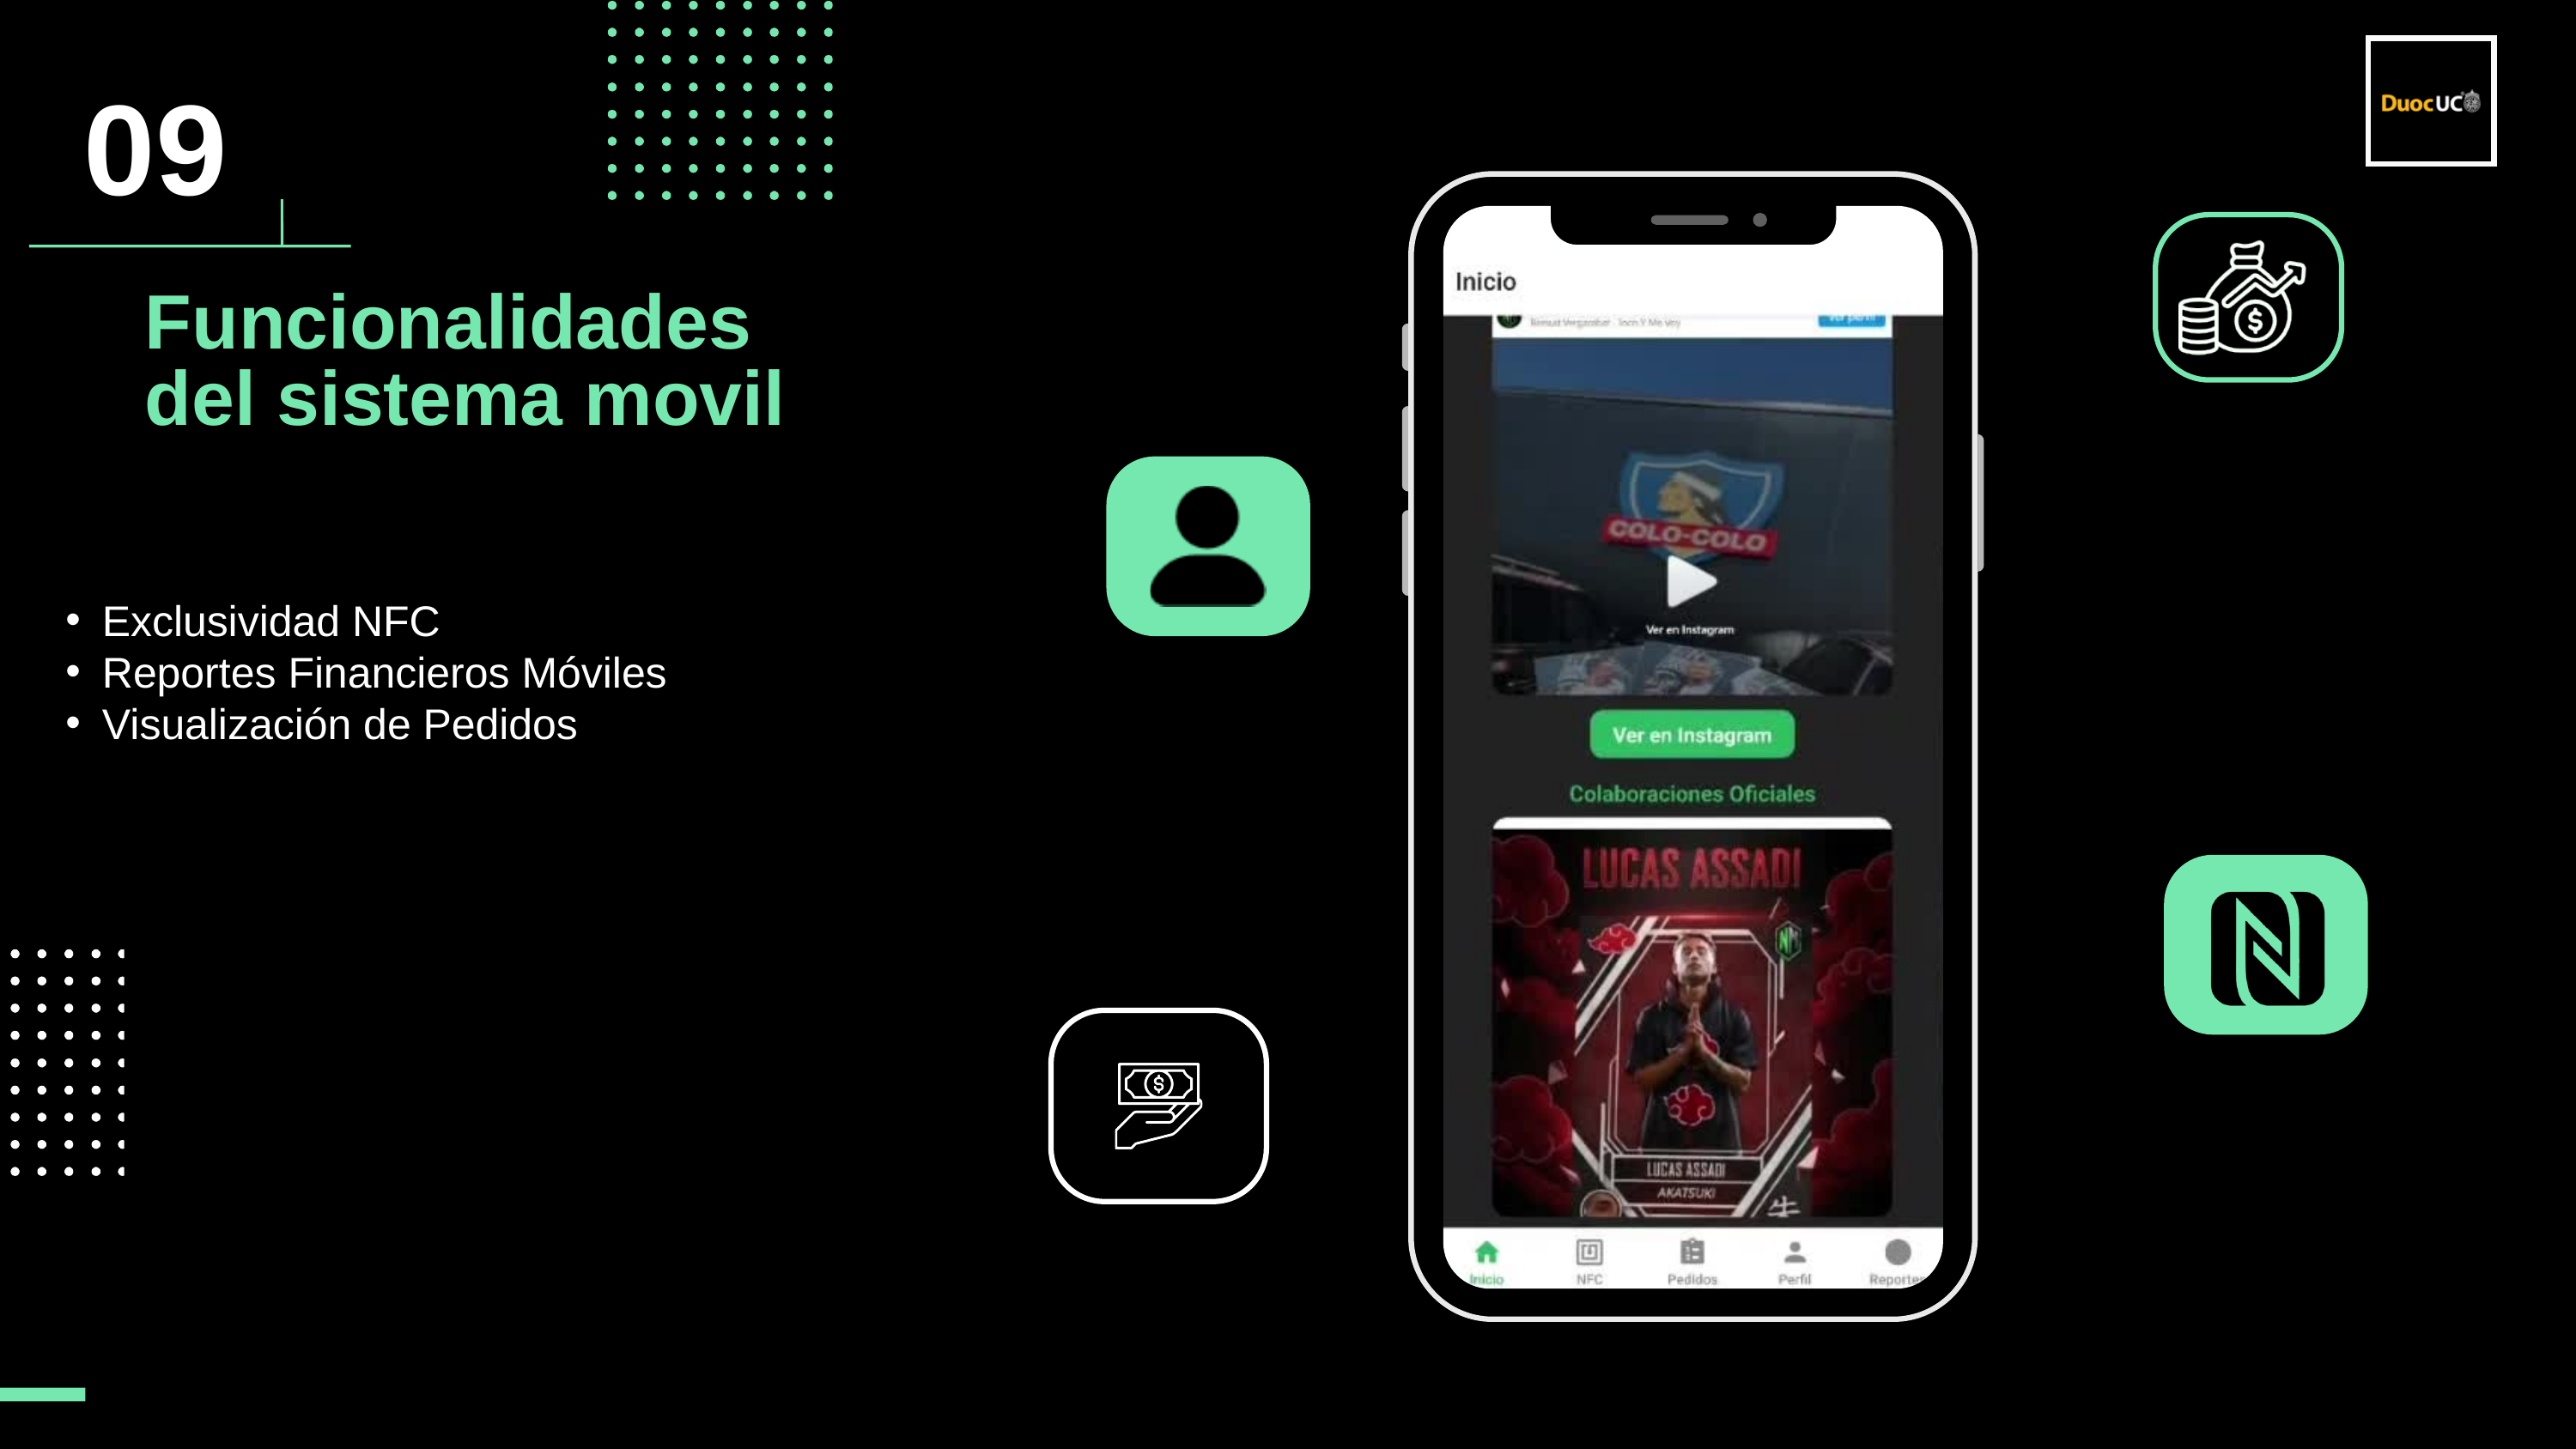

09

Funcionalidades
del sistema movil

Exclusividad NFC
Reportes Financieros Móviles
Visualización de Pedidos